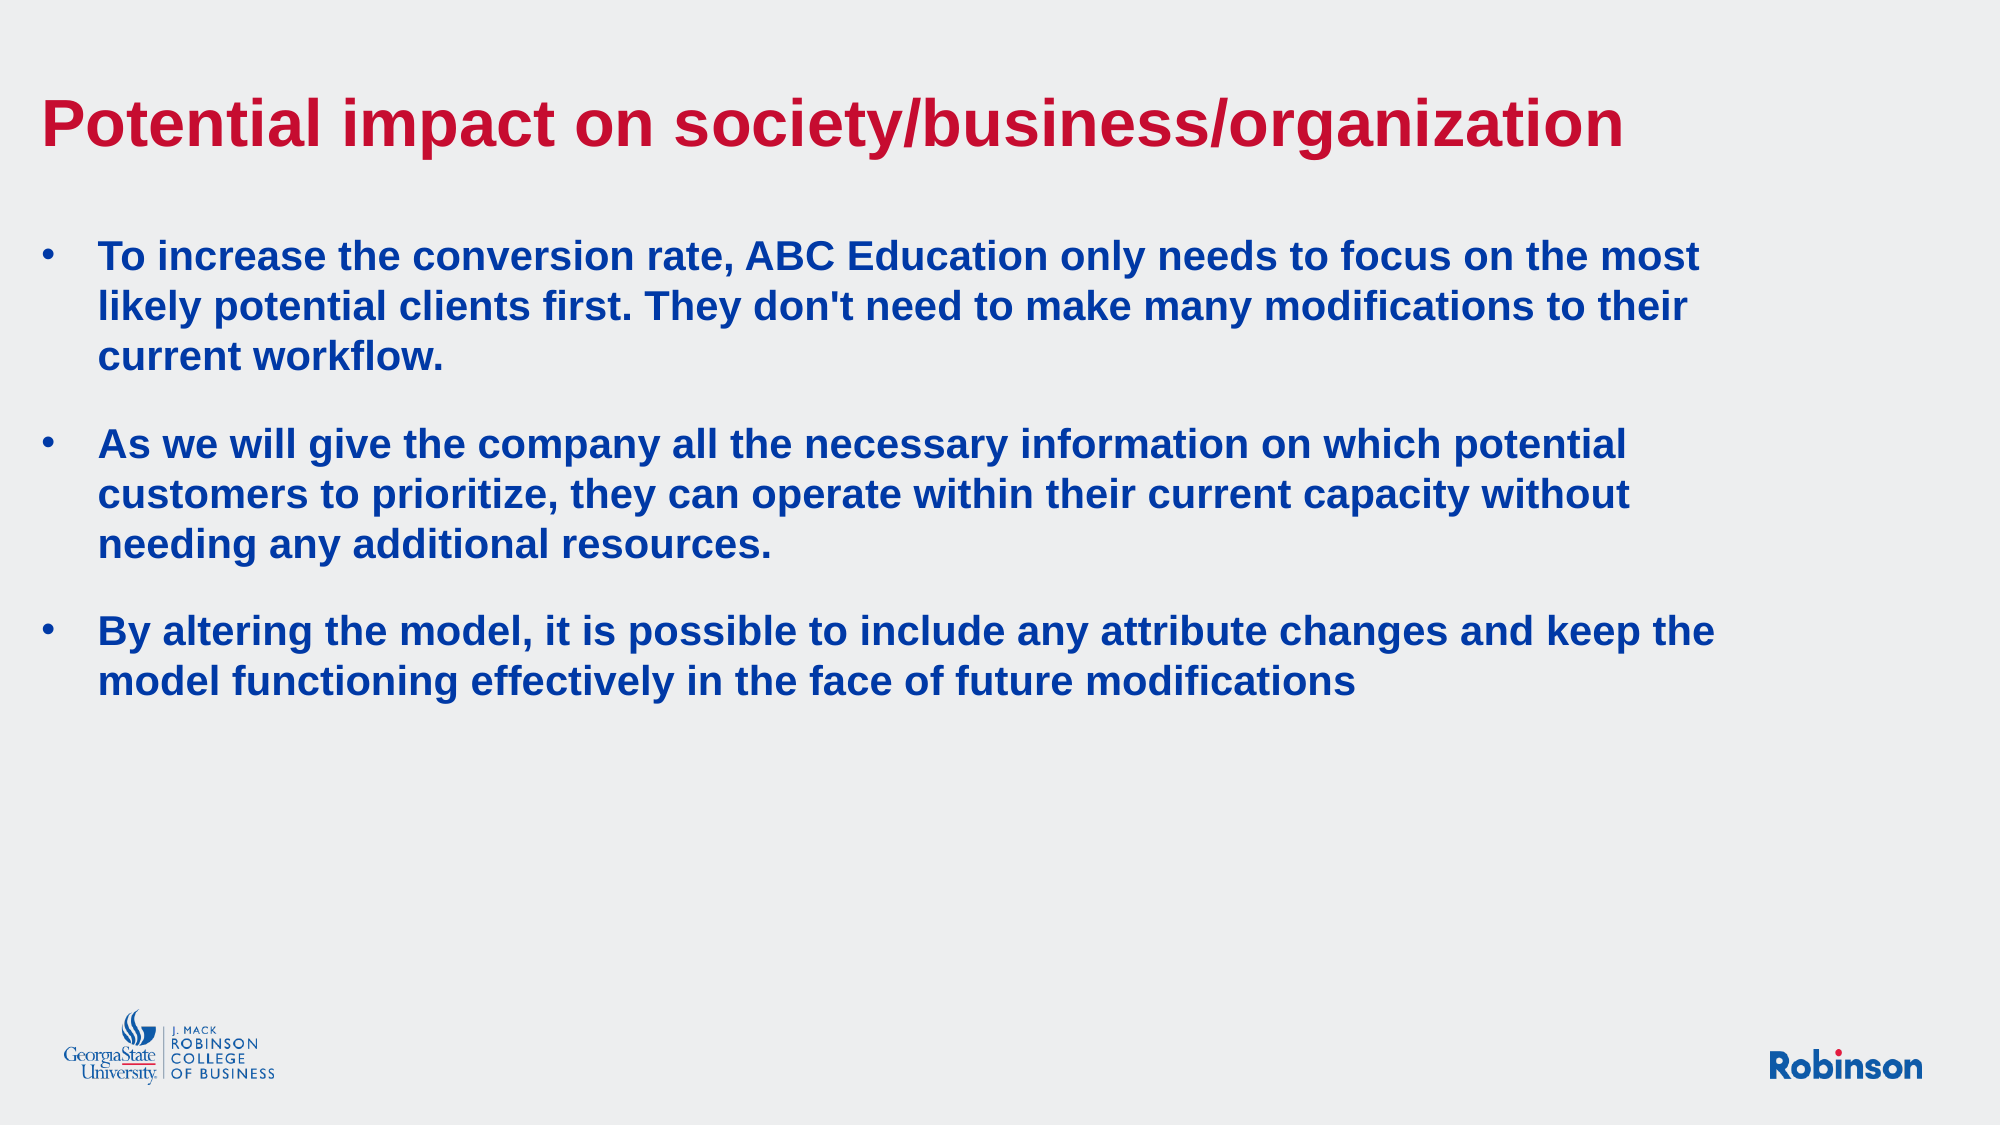

# Potential impact on society/business/organization
To increase the conversion rate, ABC Education only needs to focus on the most likely potential clients first. They don't need to make many modifications to their current workflow.
As we will give the company all the necessary information on which potential customers to prioritize, they can operate within their current capacity without needing any additional resources.
By altering the model, it is possible to include any attribute changes and keep the model functioning effectively in the face of future modifications